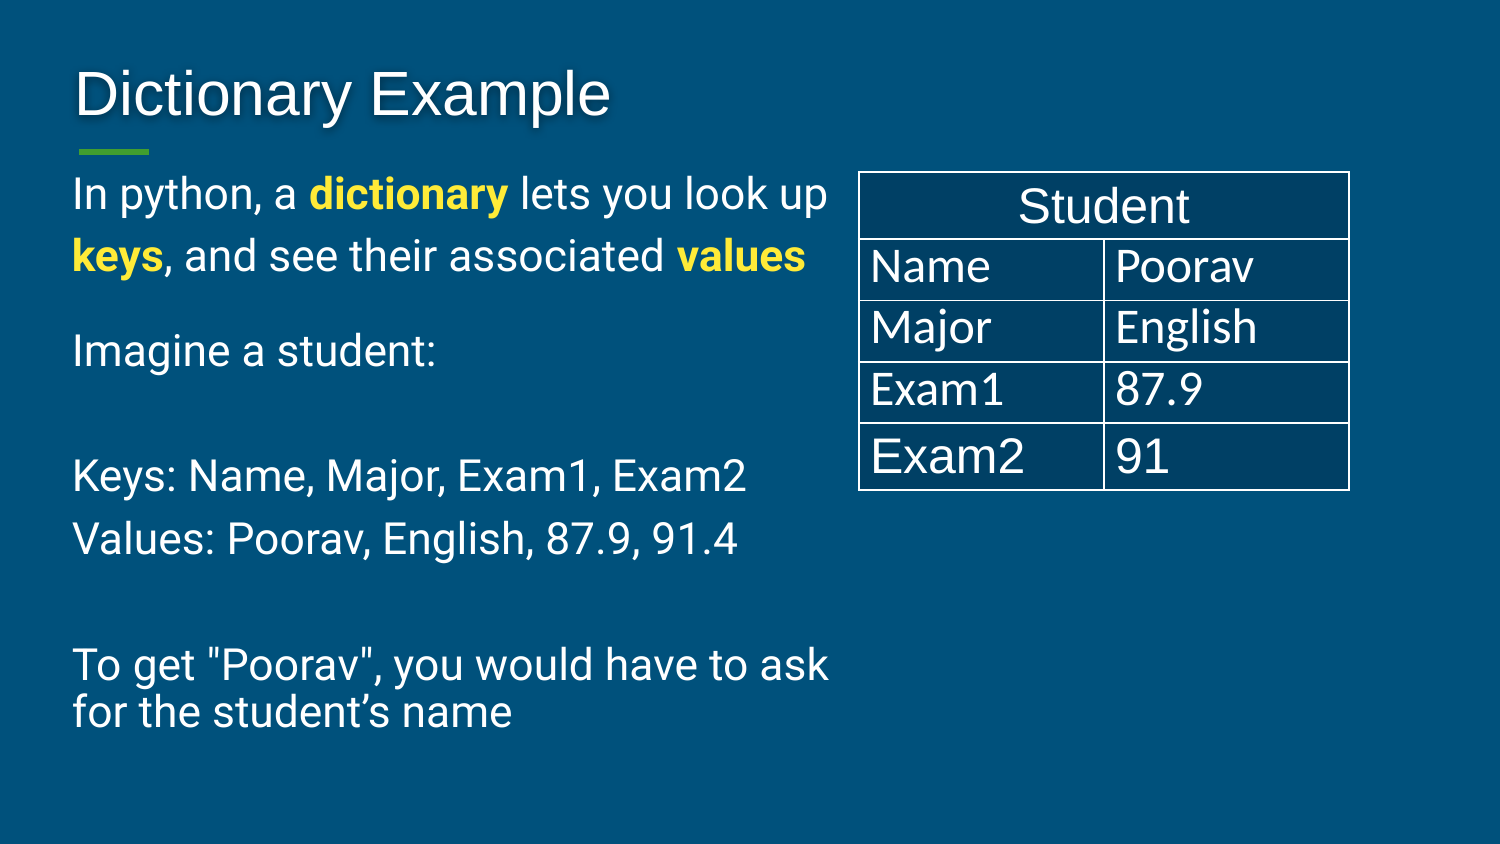

# Dictionary Example
In python, a dictionary lets you look up keys, and see their associated values

Imagine a student:

Keys: Name, Major, Exam1, Exam2
Values: Poorav, English, 87.9, 91.4

To get "Poorav", you would have to ask for the student’s name
| Student |  |
| --- | --- |
| Name | Poorav |
| Major | English |
| Exam1 | 87.9 |
| Exam2 | 91 |